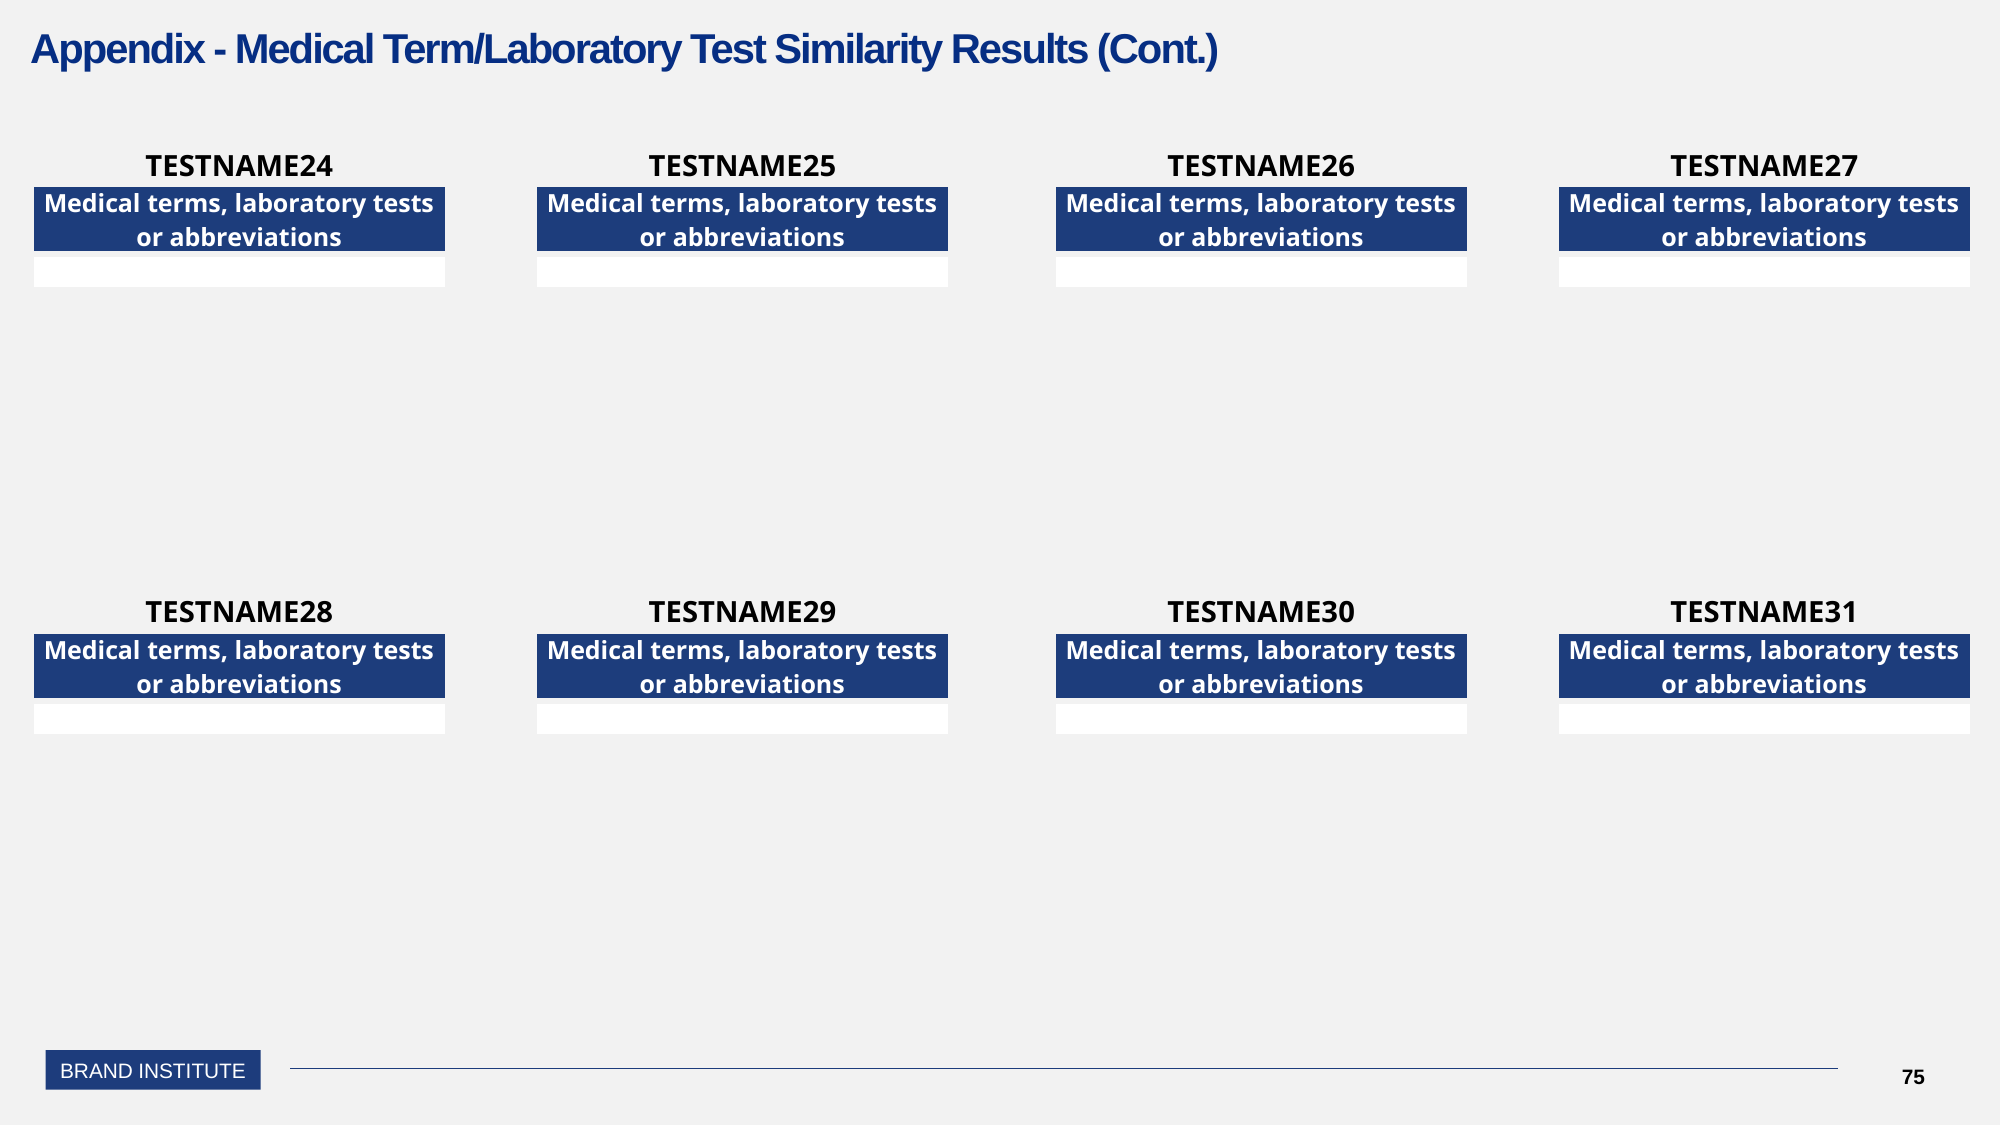

# Appendix - Medical Term/Laboratory Test Similarity Results (Cont.)
| TESTNAME24 |
| --- |
| Medical terms, laboratory tests or abbreviations |
|  |
| TESTNAME25 |
| --- |
| Medical terms, laboratory tests or abbreviations |
|  |
| TESTNAME26 |
| --- |
| Medical terms, laboratory tests or abbreviations |
|  |
| TESTNAME27 |
| --- |
| Medical terms, laboratory tests or abbreviations |
|  |
| TESTNAME28 |
| --- |
| Medical terms, laboratory tests or abbreviations |
|  |
| TESTNAME29 |
| --- |
| Medical terms, laboratory tests or abbreviations |
|  |
| TESTNAME30 |
| --- |
| Medical terms, laboratory tests or abbreviations |
|  |
| TESTNAME31 |
| --- |
| Medical terms, laboratory tests or abbreviations |
|  |